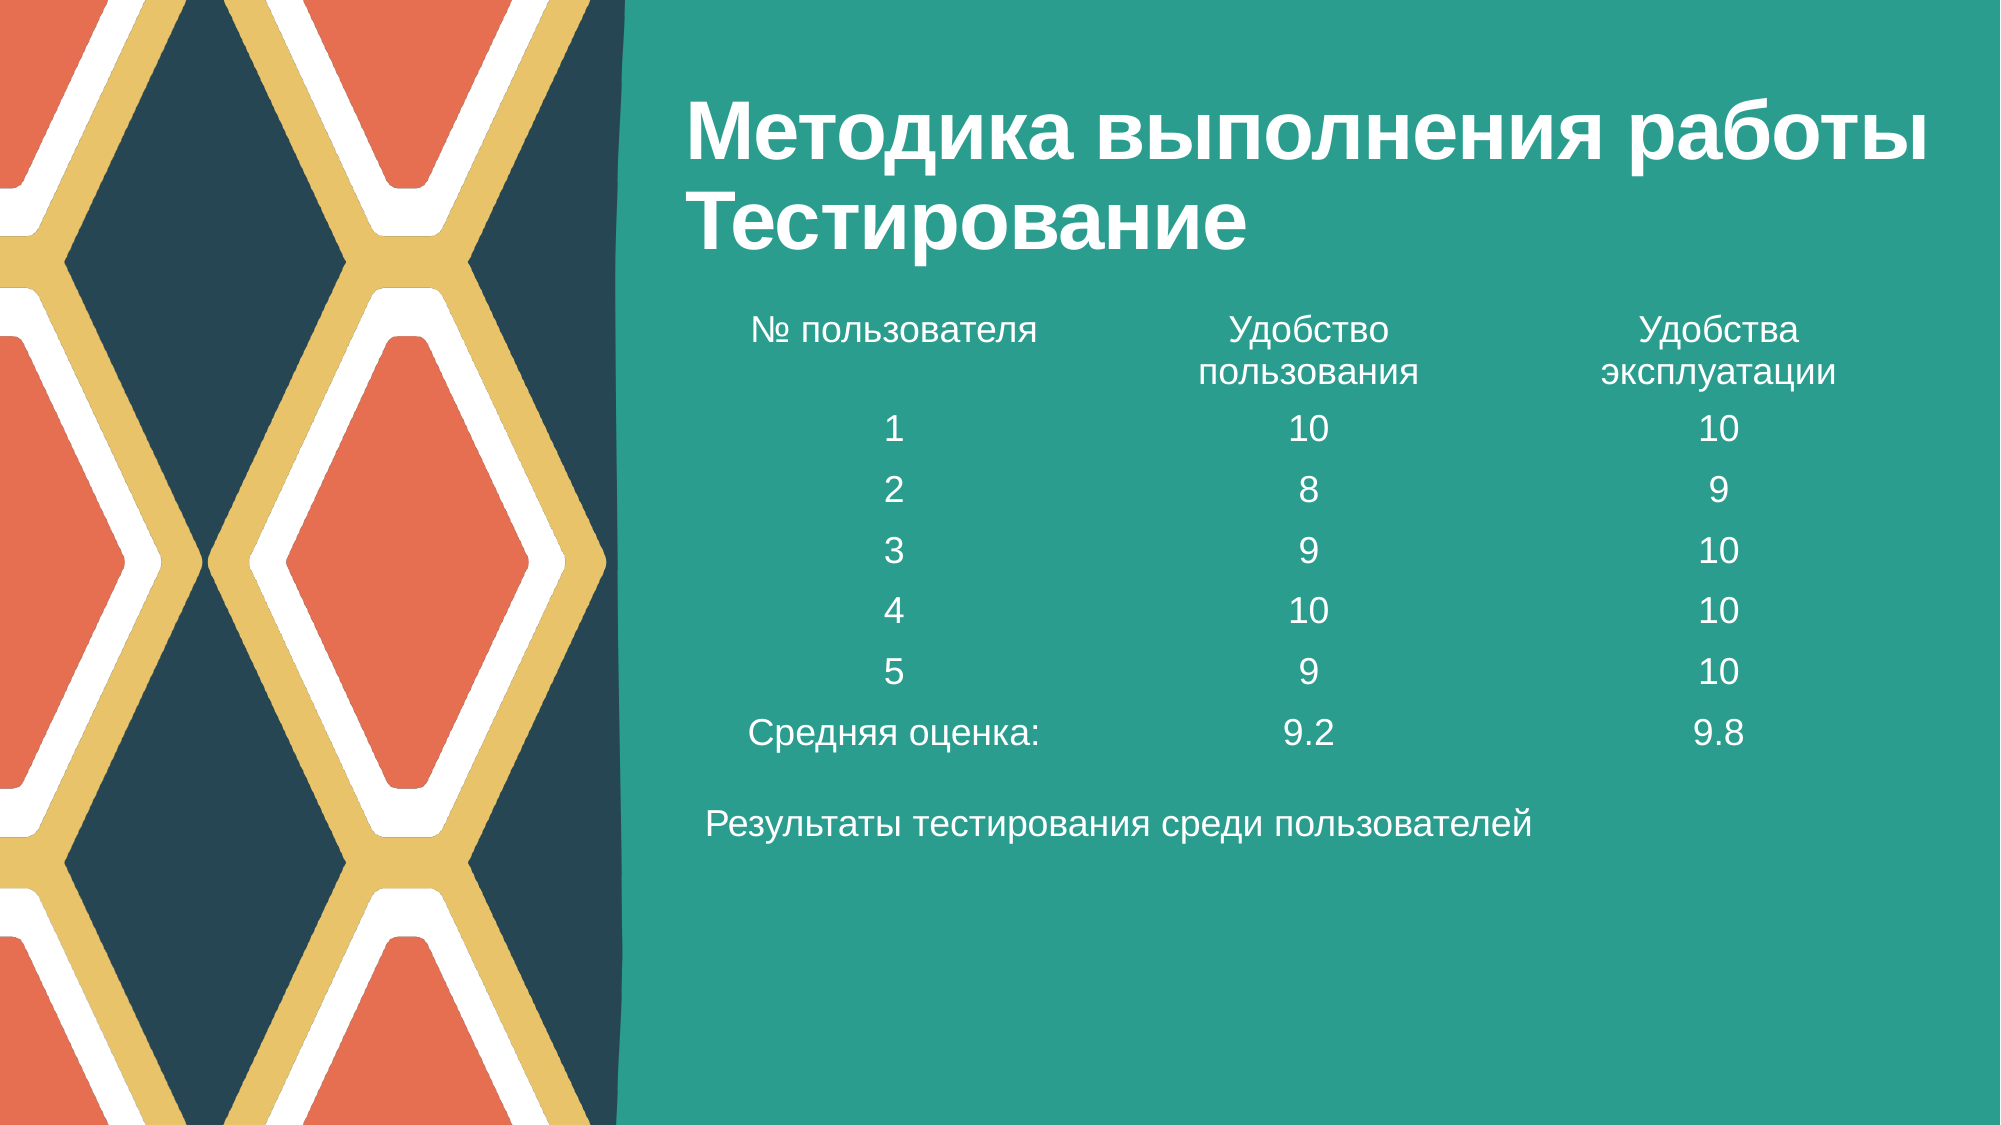

# Методика выполнения работы Тестирование
| № пользователя | Удобство пользования | Удобства эксплуатации |
| --- | --- | --- |
| 1 | 10 | 10 |
| 2 | 8 | 9 |
| 3 | 9 | 10 |
| 4 | 10 | 10 |
| 5 | 9 | 10 |
| Средняя оценка: | 9.2 | 9.8 |
Результаты тестирования среди пользователей